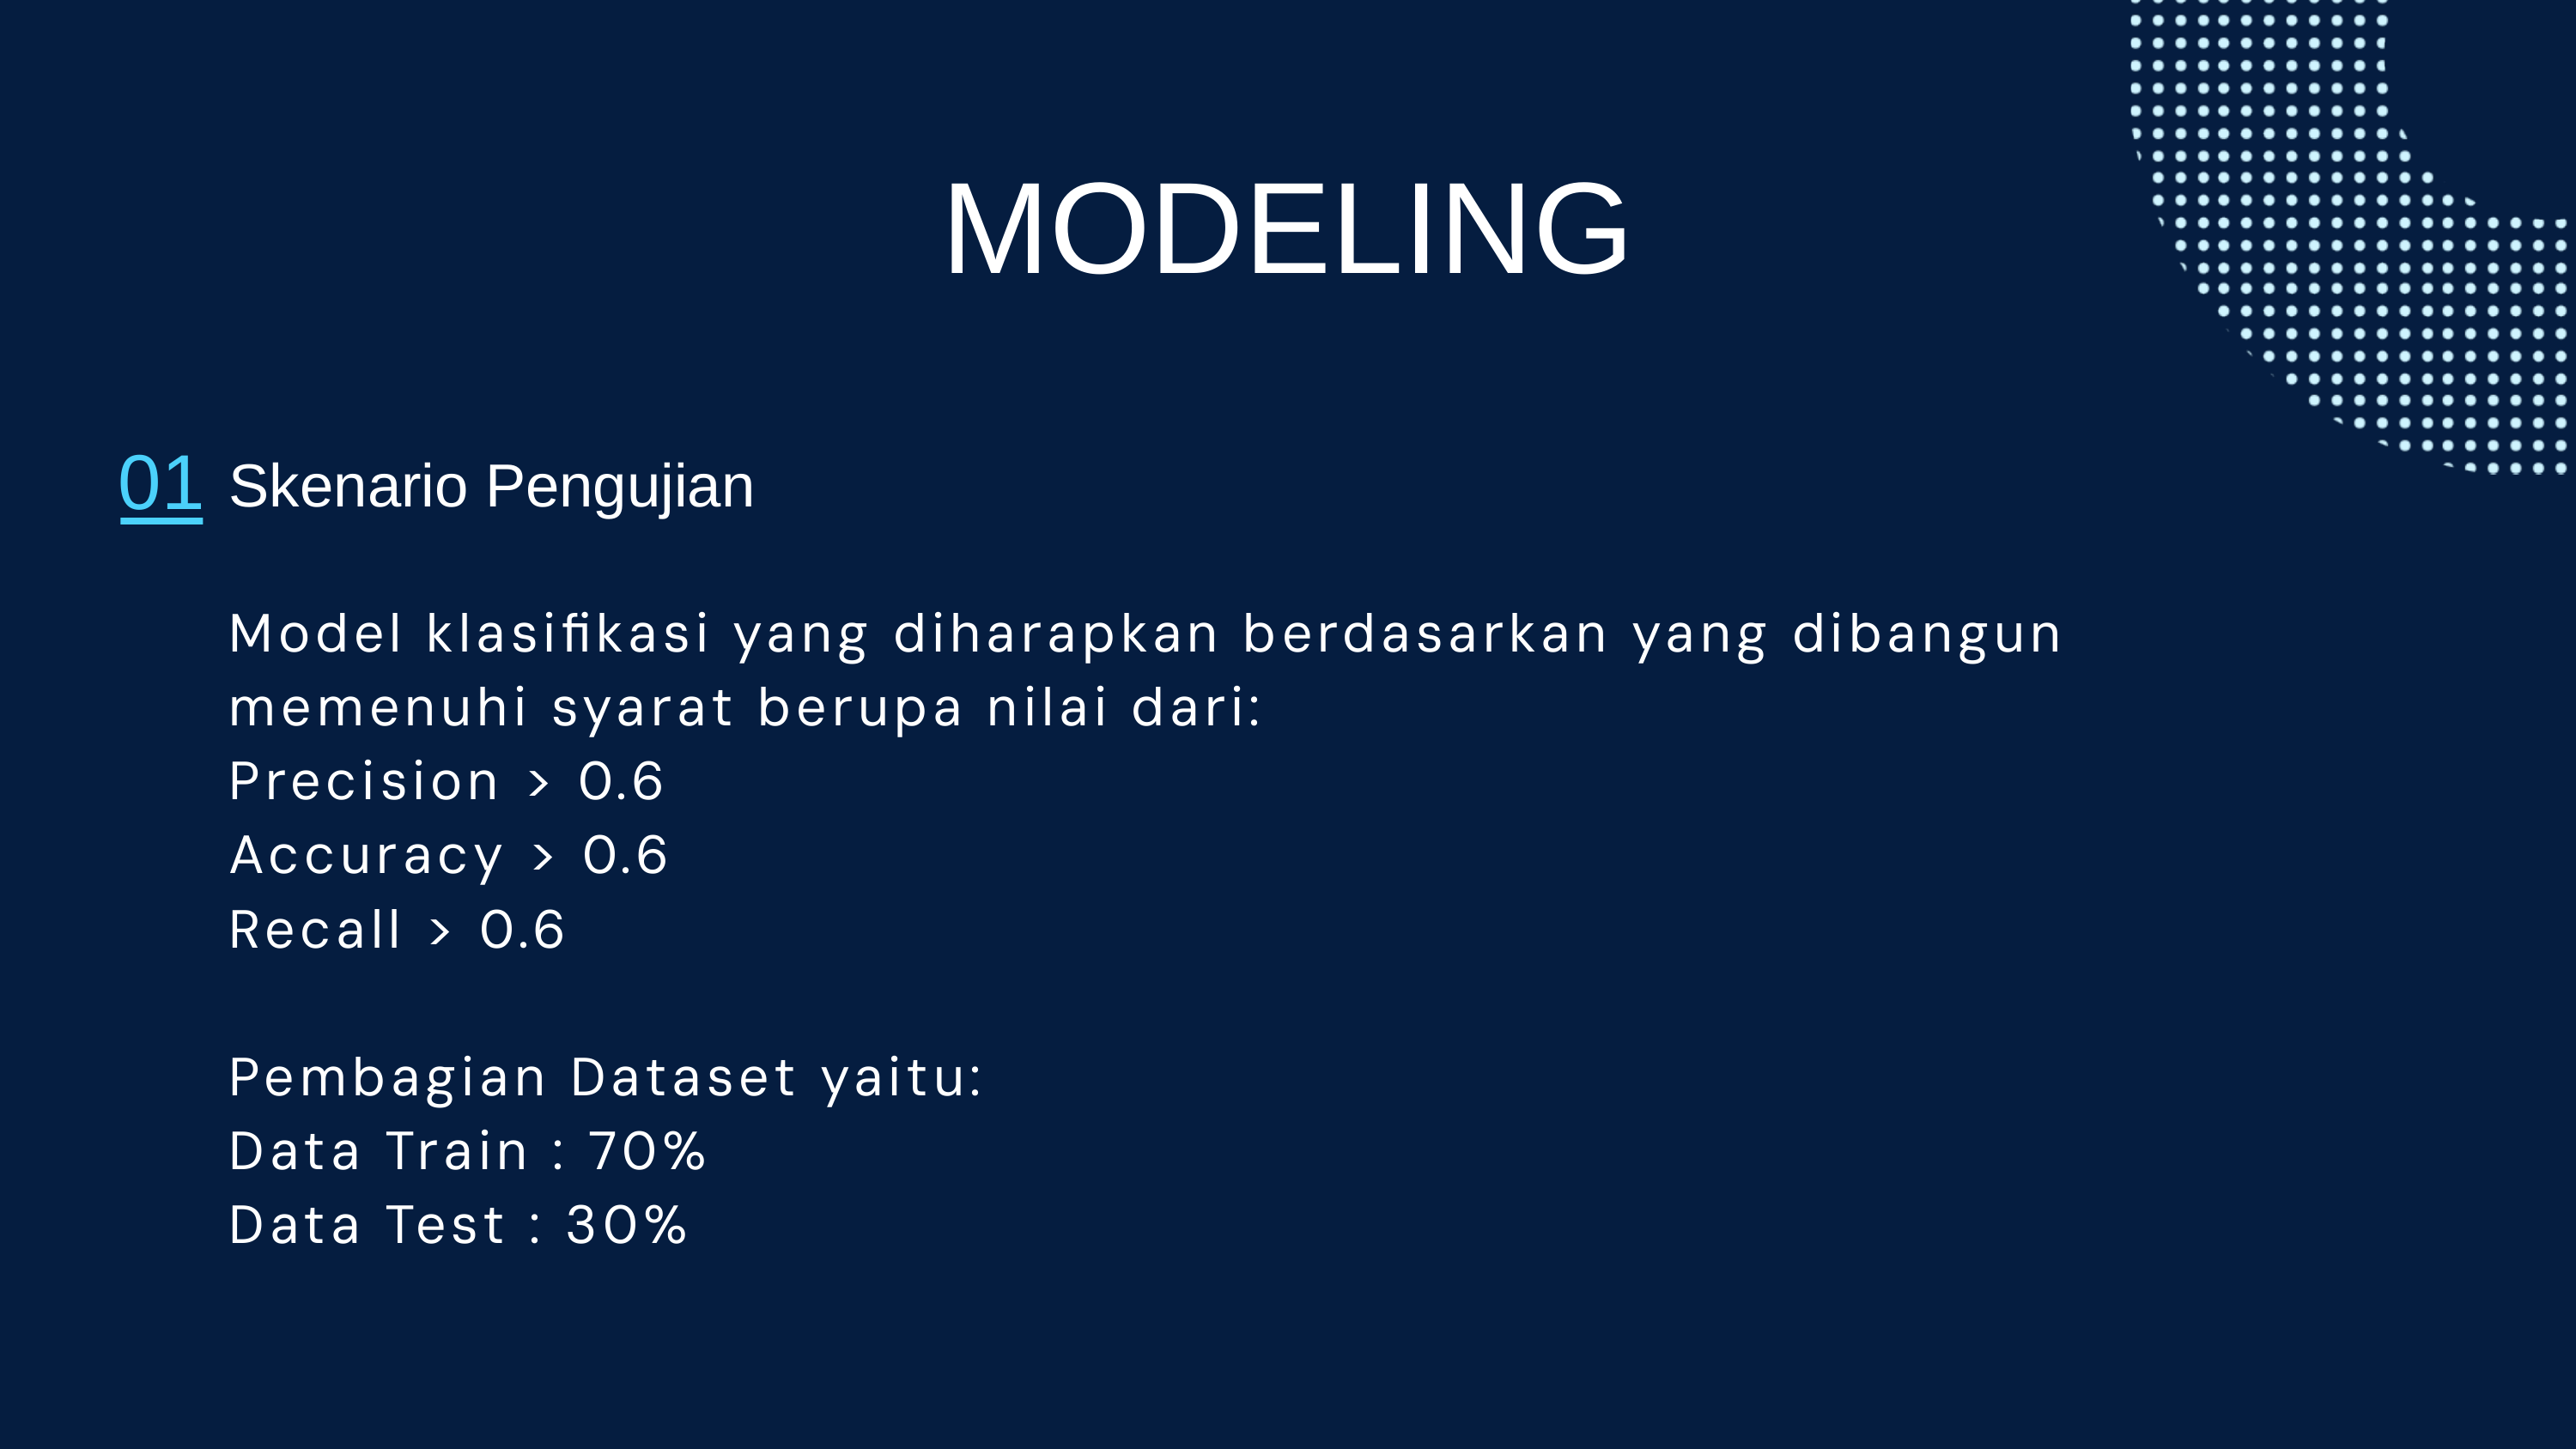

MODELING
01
Skenario Pengujian

Model klasifikasi yang diharapkan berdasarkan yang dibangun memenuhi syarat berupa nilai dari:
Precision > 0.6
Accuracy > 0.6
Recall > 0.6

Pembagian Dataset yaitu:
Data Train : 70%
Data Test : 30%